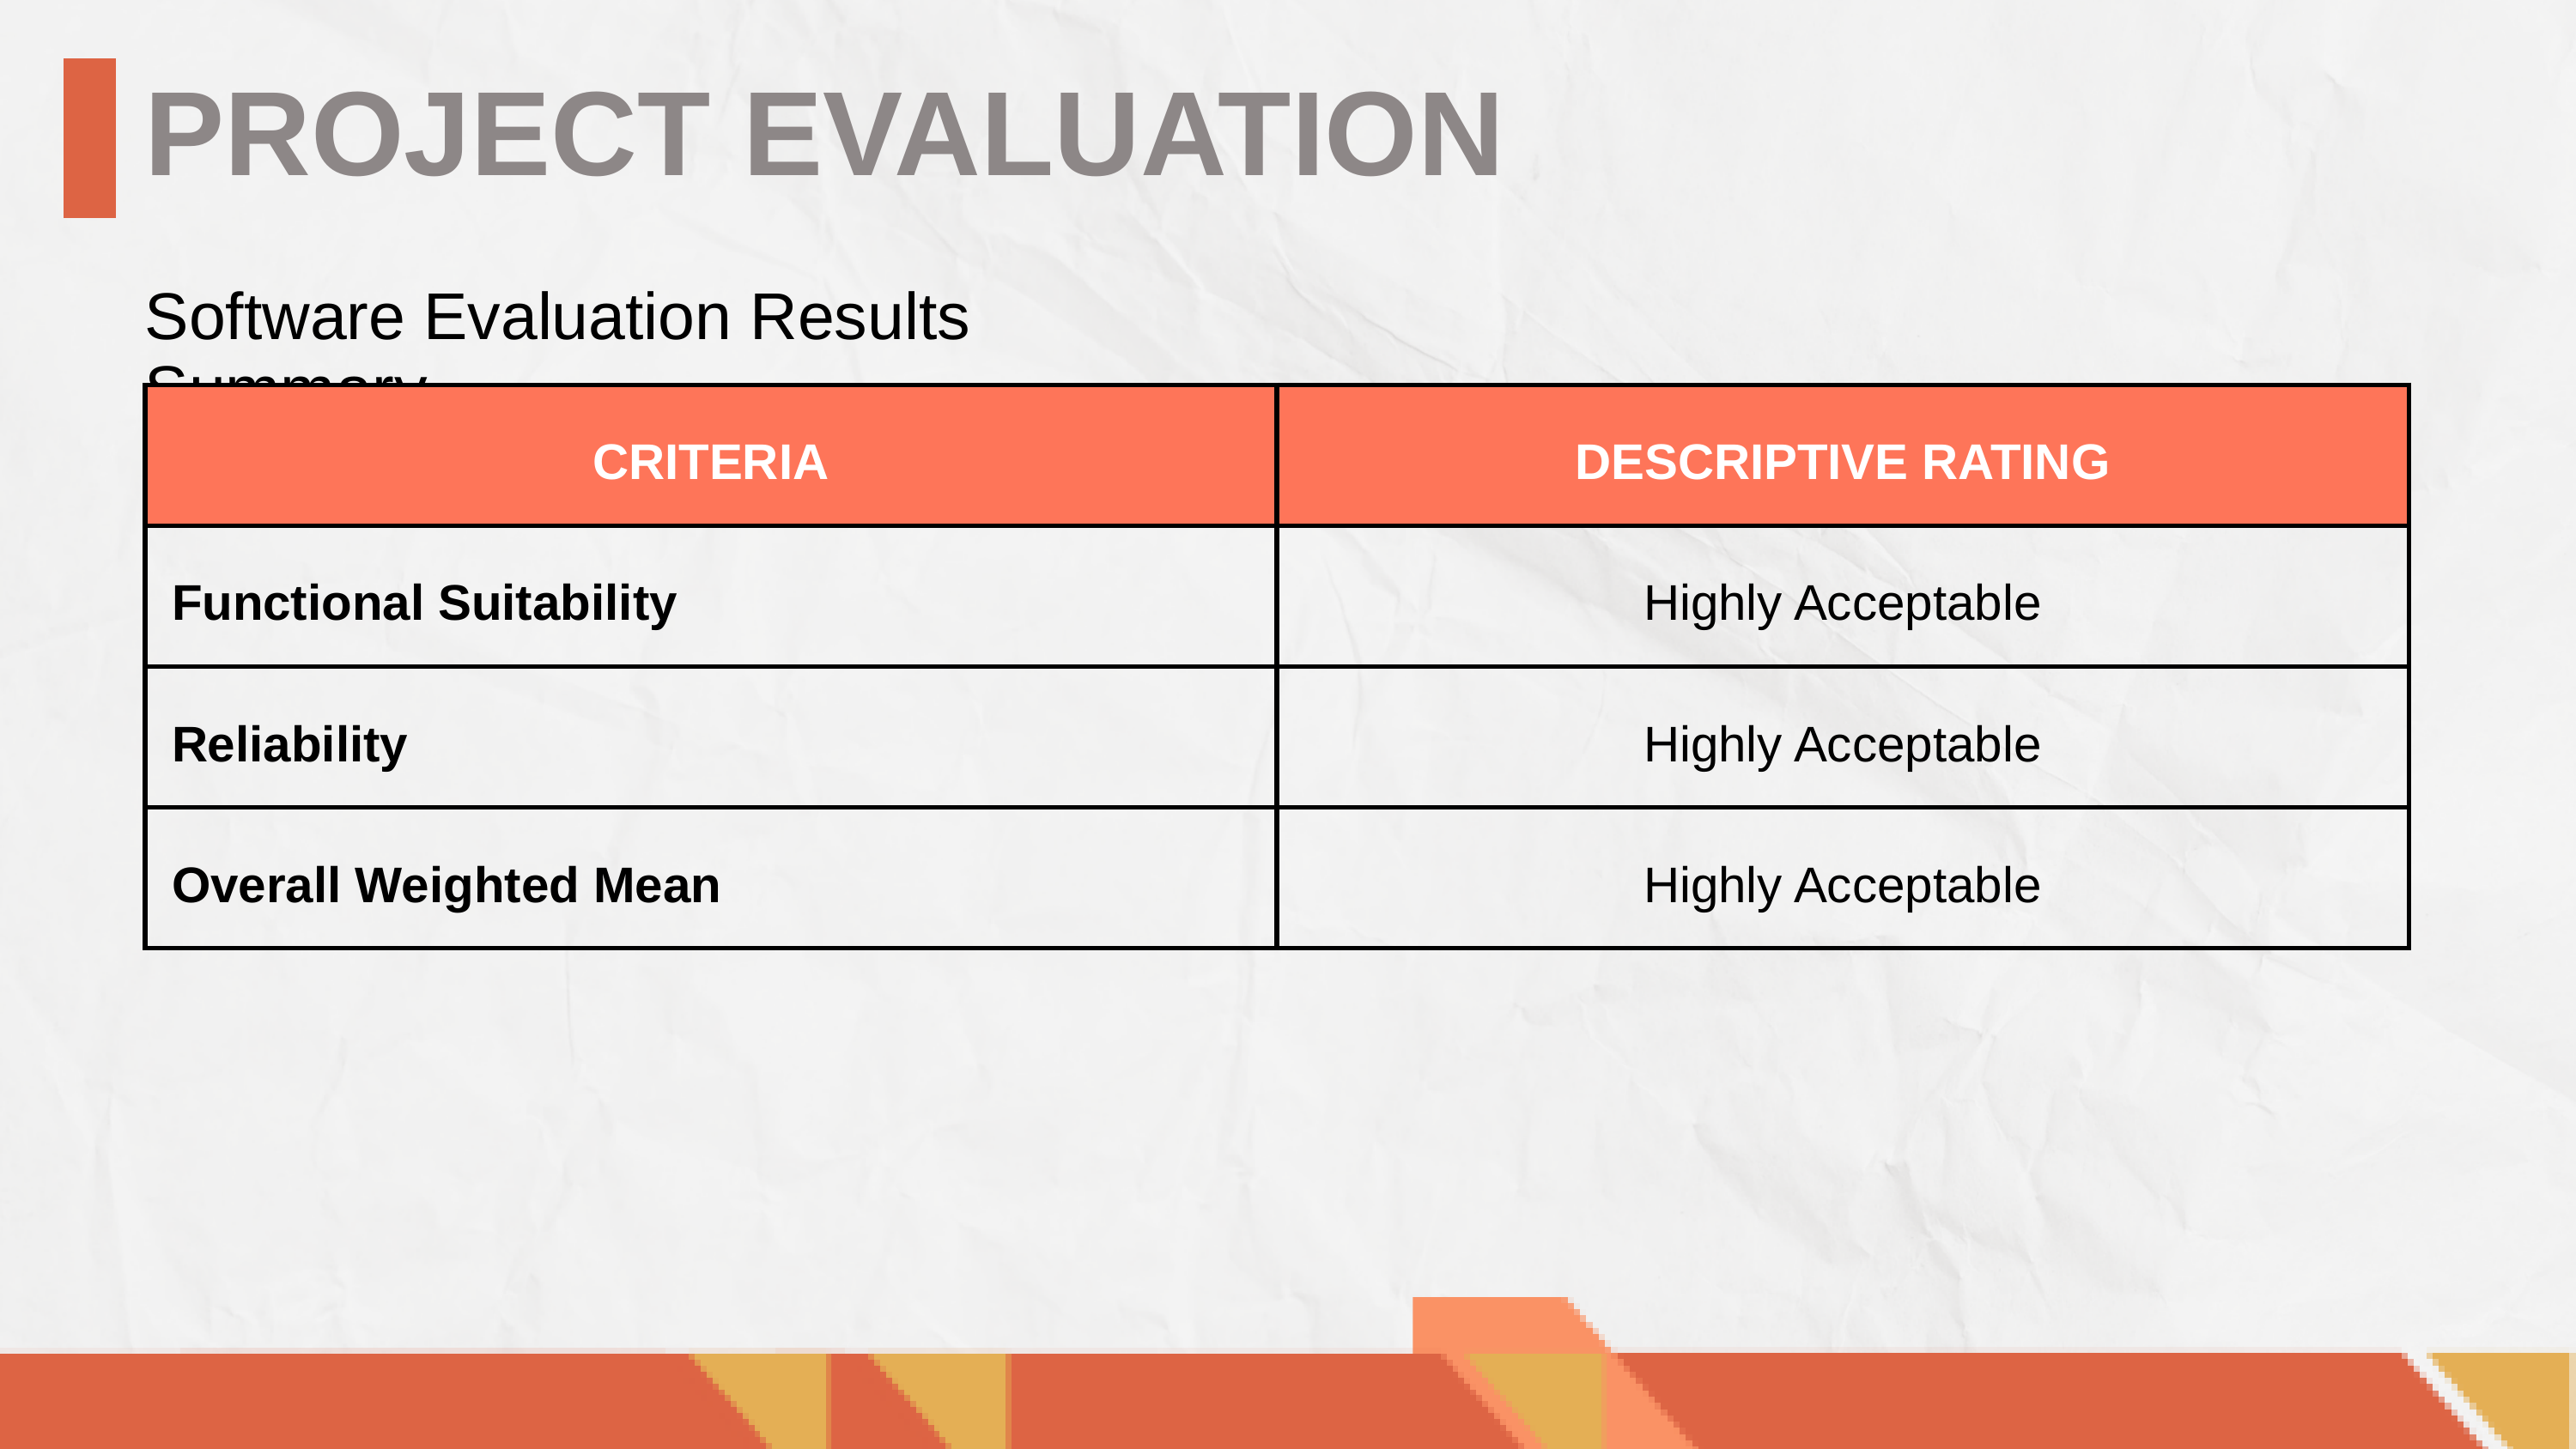

PROJECT EVALUATION
Software Evaluation Results Summary
| CRITERIA | DESCRIPTIVE RATING |
| --- | --- |
| Functional Suitability | Highly Acceptable |
| Reliability | Highly Acceptable |
| Overall Weighted Mean | Highly Acceptable |